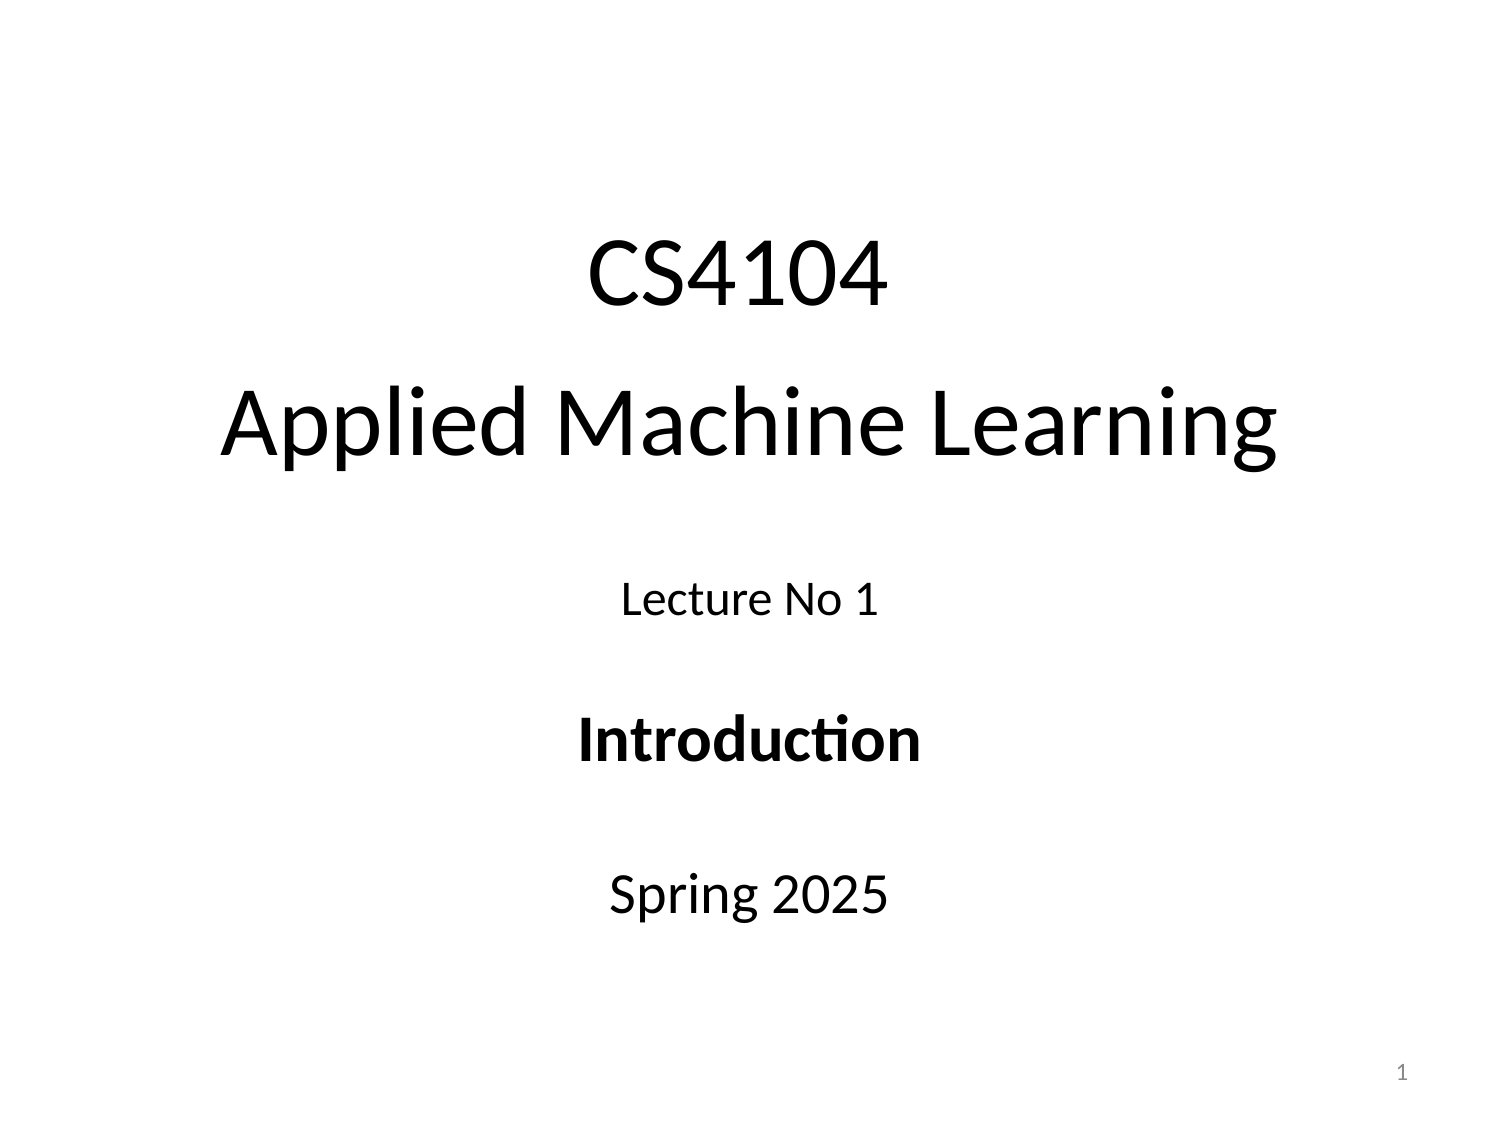

CS4104
Applied Machine Learning
Lecture No 1
Introduction
Spring 2025

1